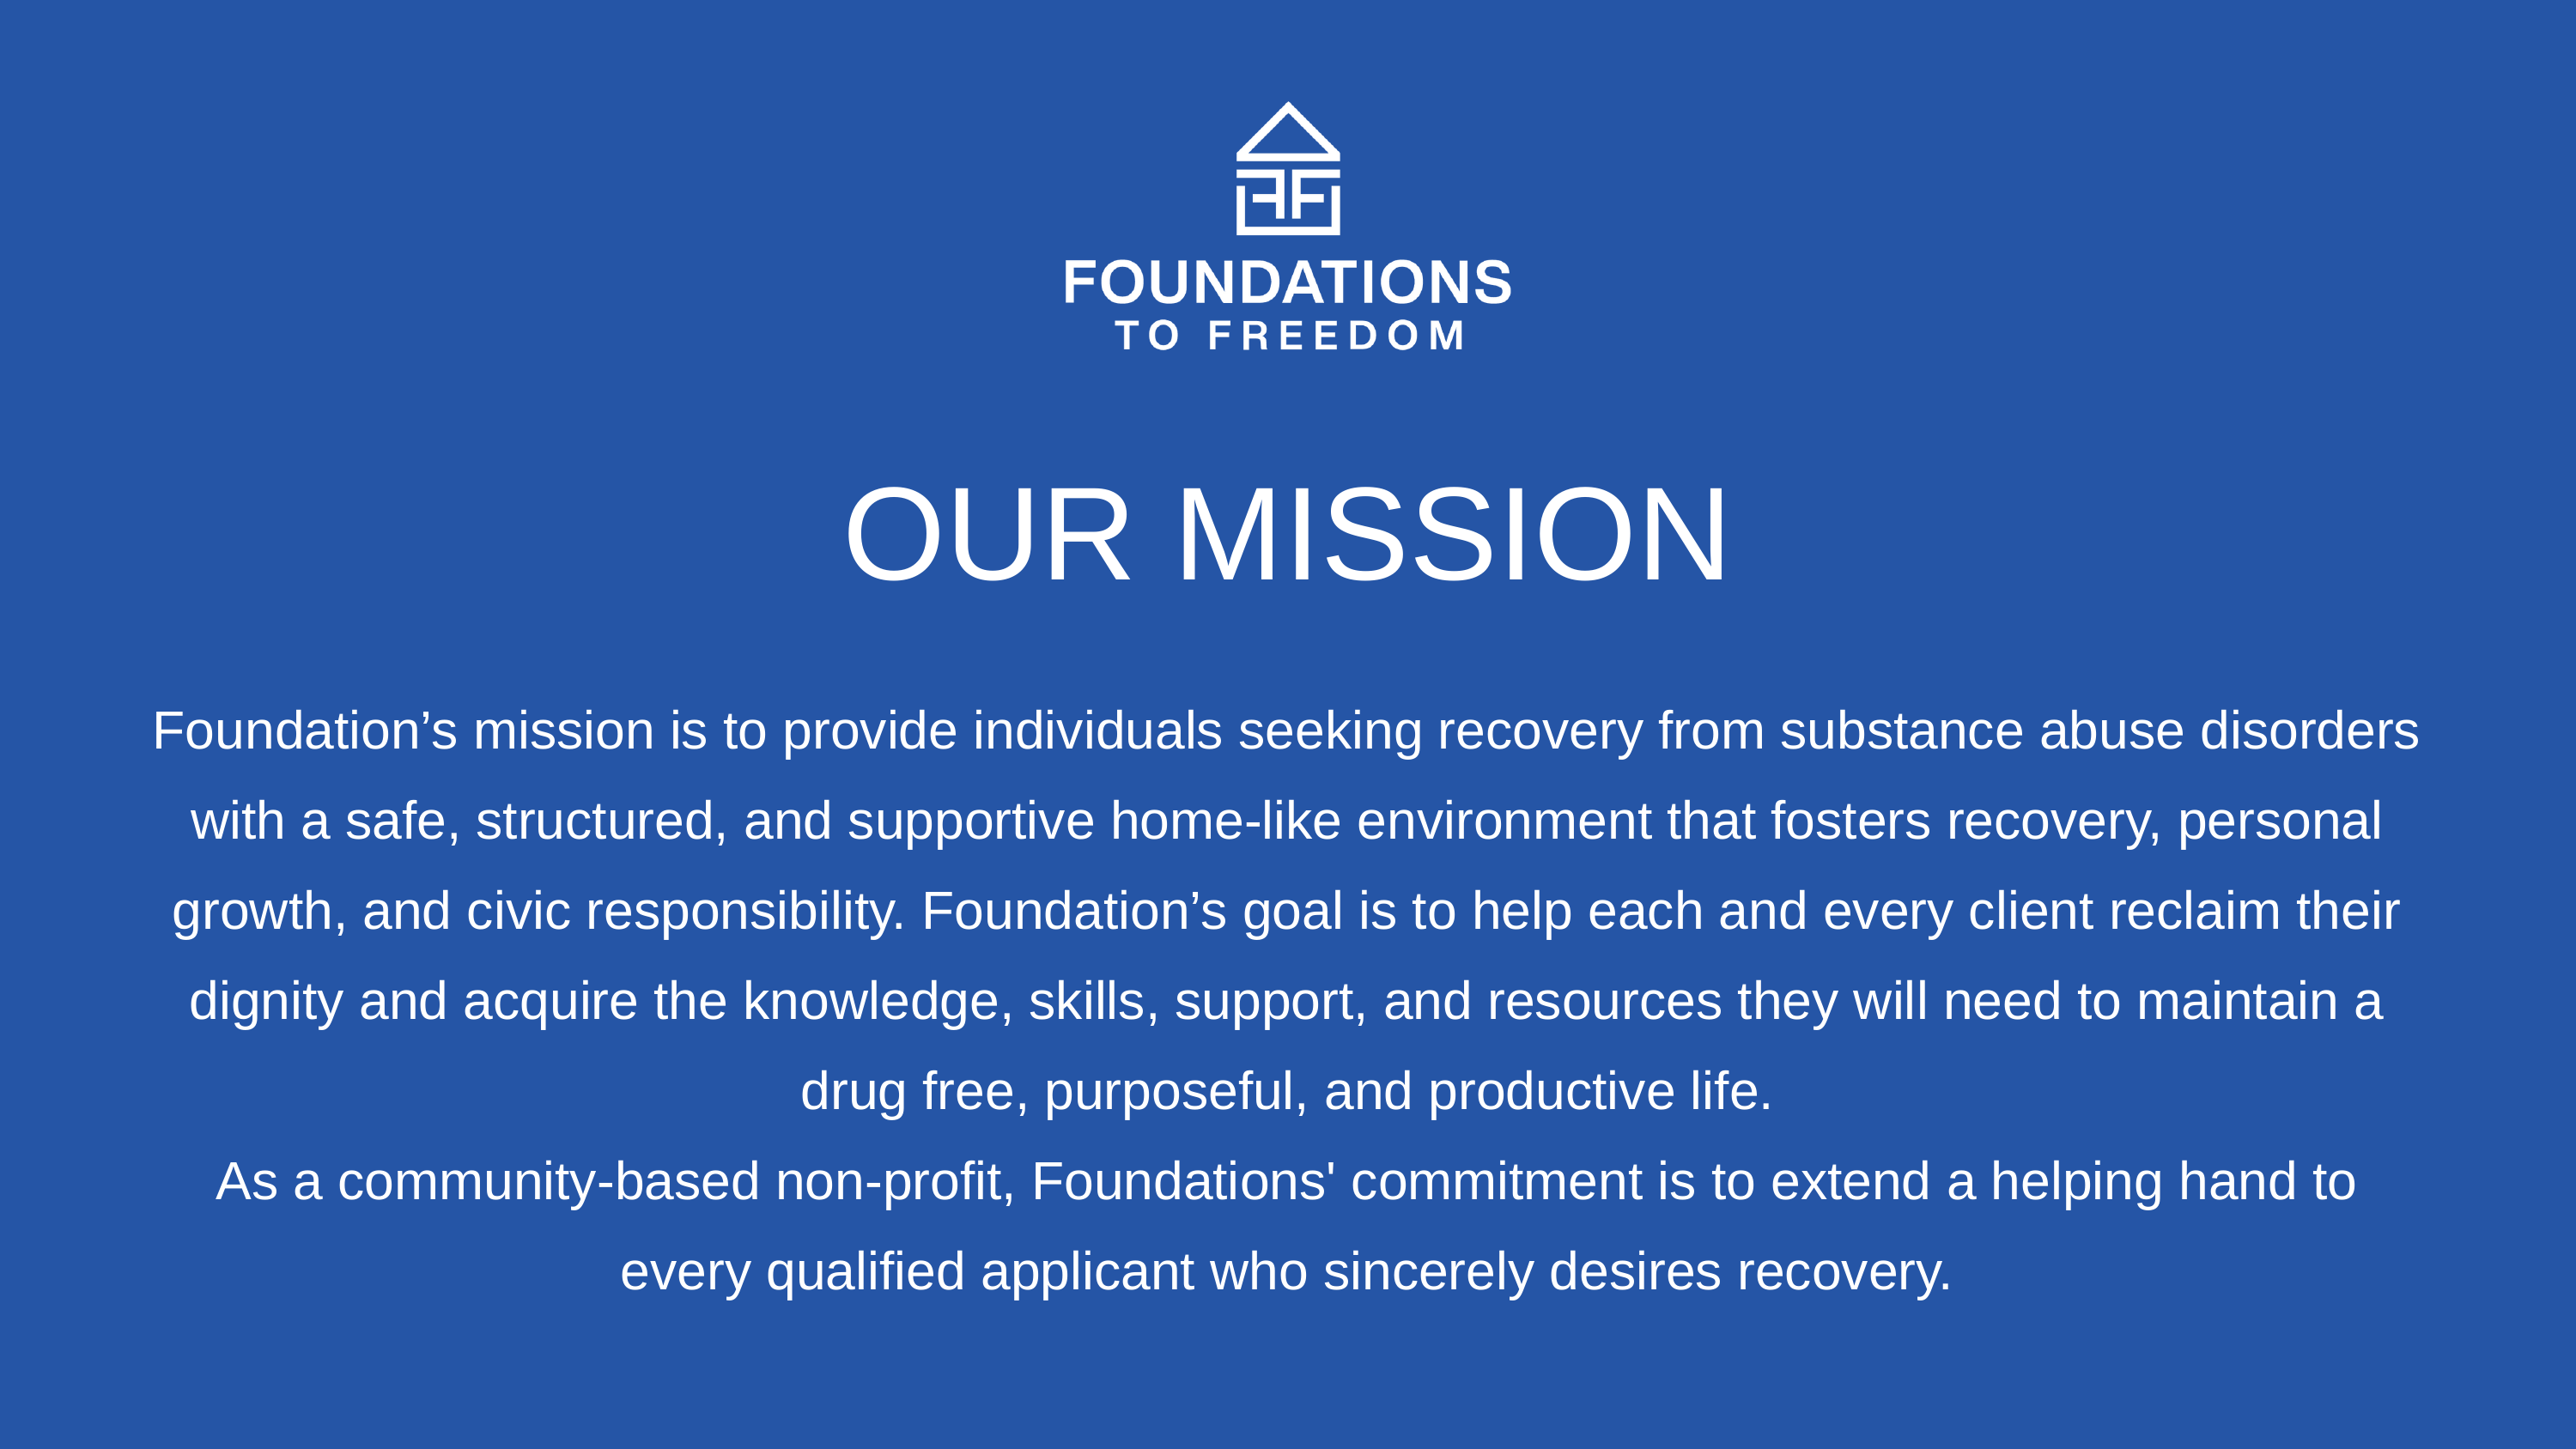

OUR MISSION
Foundation’s mission is to provide individuals seeking recovery from substance abuse disorders with a safe, structured, and supportive home-like environment that fosters recovery, personal growth, and civic responsibility. Foundation’s goal is to help each and every client reclaim their dignity and acquire the knowledge, skills, support, and resources they will need to maintain a drug free, purposeful, and productive life.
As a community-based non-profit, Foundations' commitment is to extend a helping hand to every qualified applicant who sincerely desires recovery.